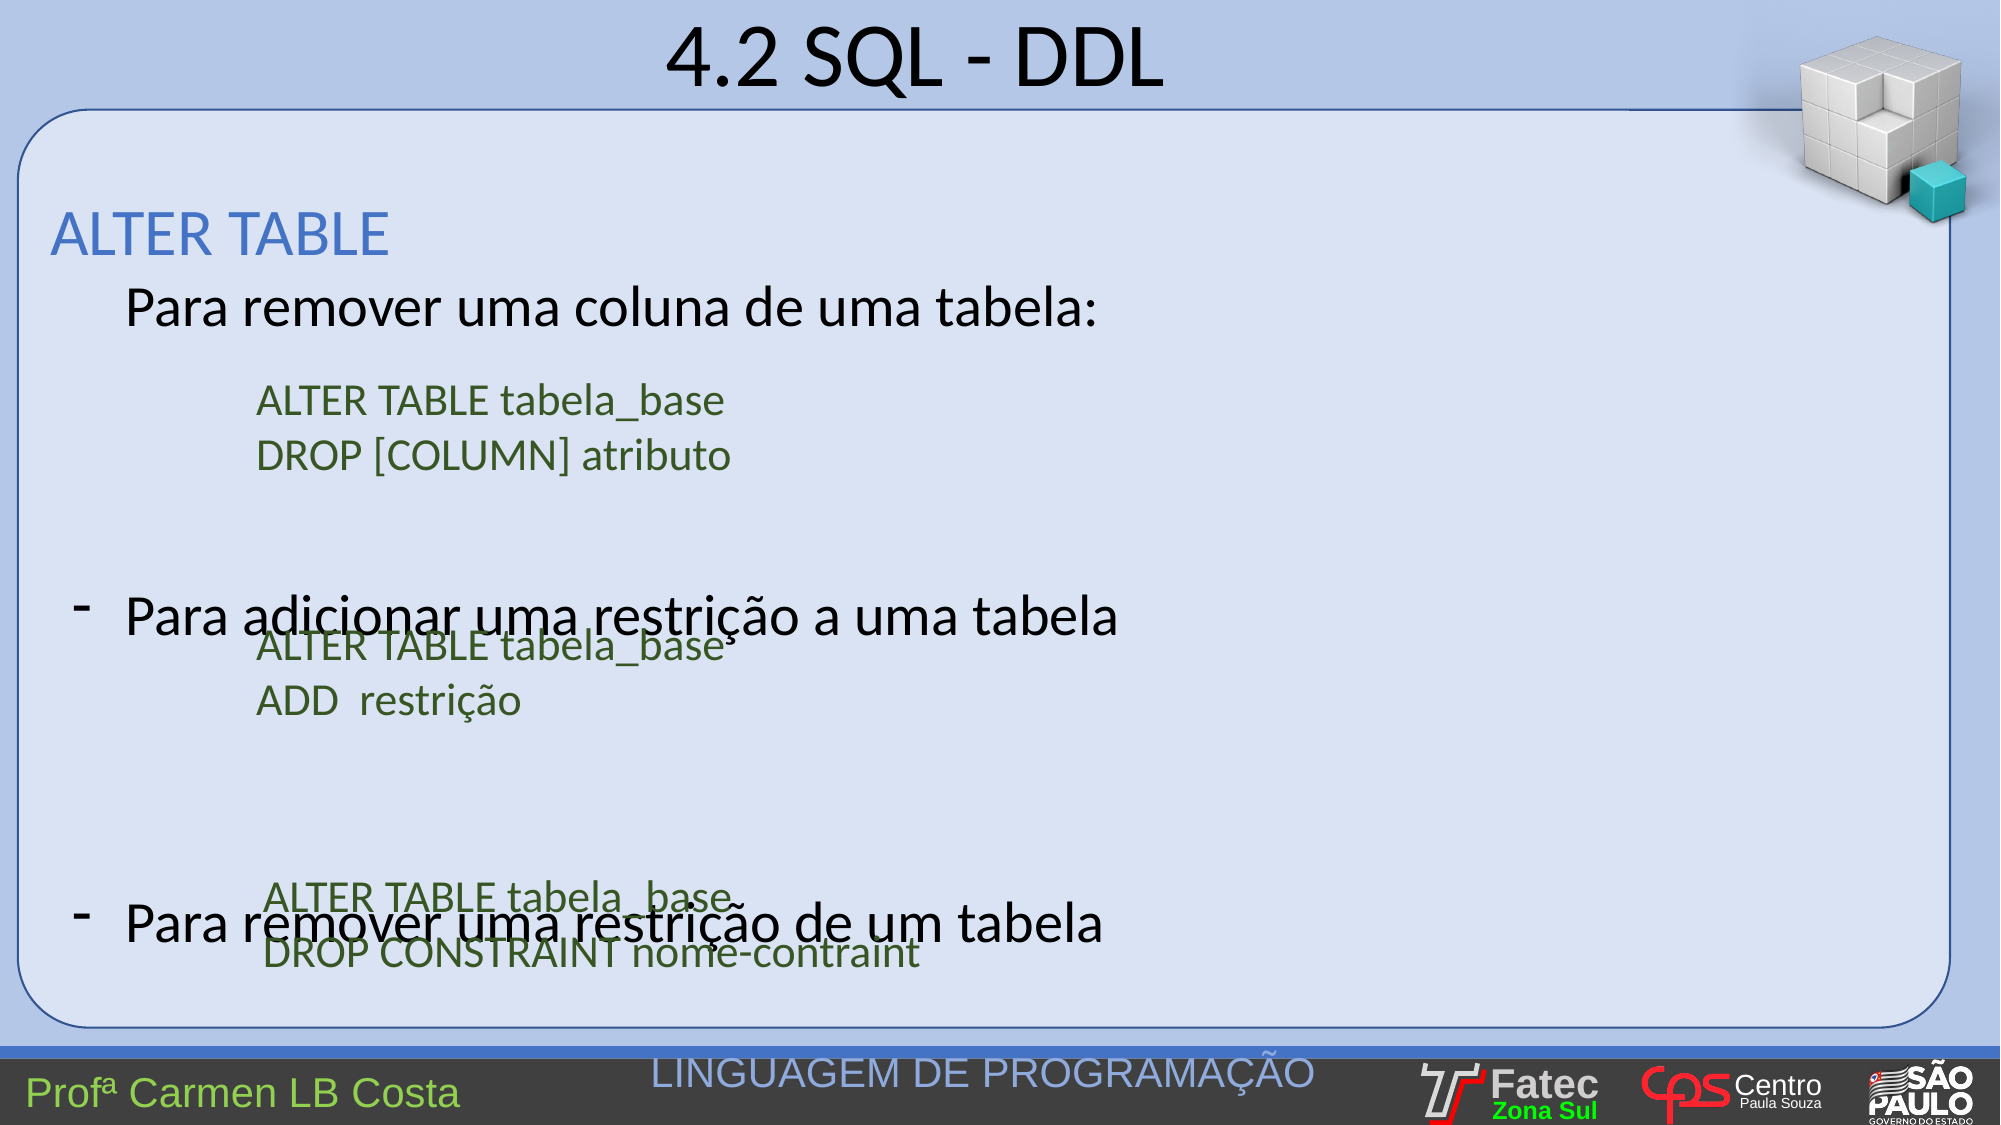

4.2 SQL - DDL
ALTER TABLE
Para remover uma coluna de uma tabela:

Para adicionar uma restrição a uma tabela

Para remover uma restrição de um tabela

ALTER TABLE tabela_base
DROP [COLUMN] atributo
ALTER TABLE tabela_base
ADD  restrição
ALTER TABLE tabela_base
DROP CONSTRAINT nome-contraint